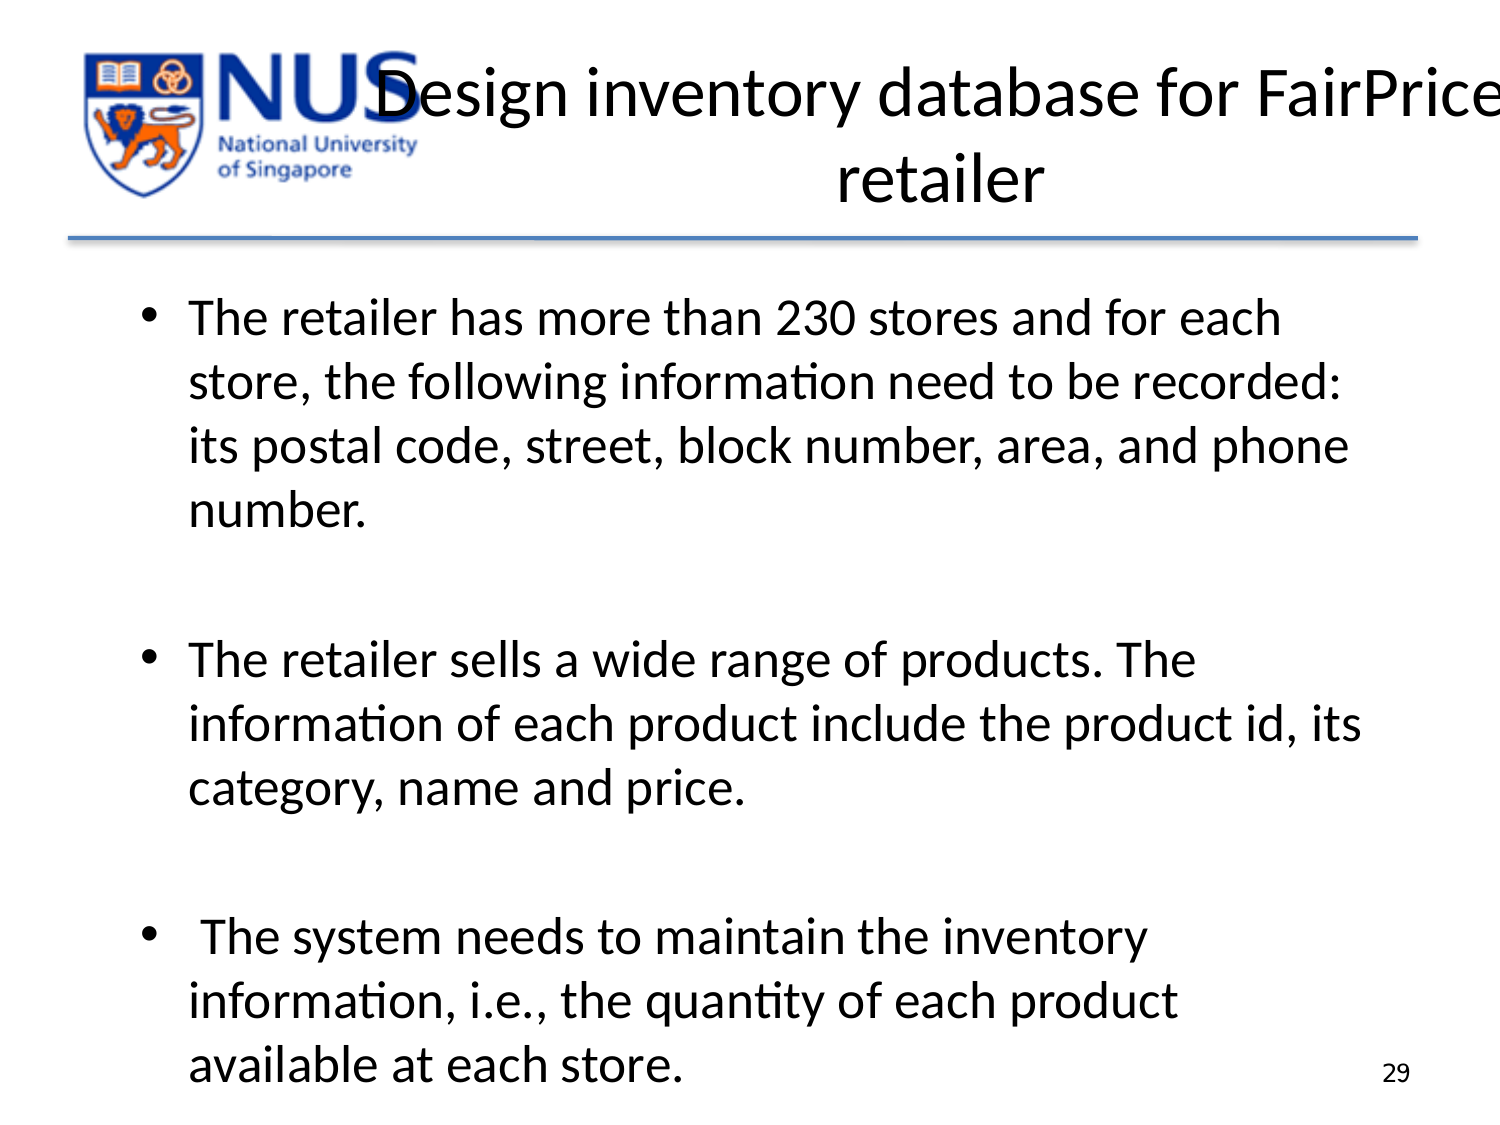

# Design inventory database for FairPrice retailer
The retailer has more than 230 stores and for each store, the following information need to be recorded: its postal code, street, block number, area, and phone number.

The retailer sells a wide range of products. The information of each product include the product id, its category, name and price.

 The system needs to maintain the inventory information, i.e., the quantity of each product available at each store.
29